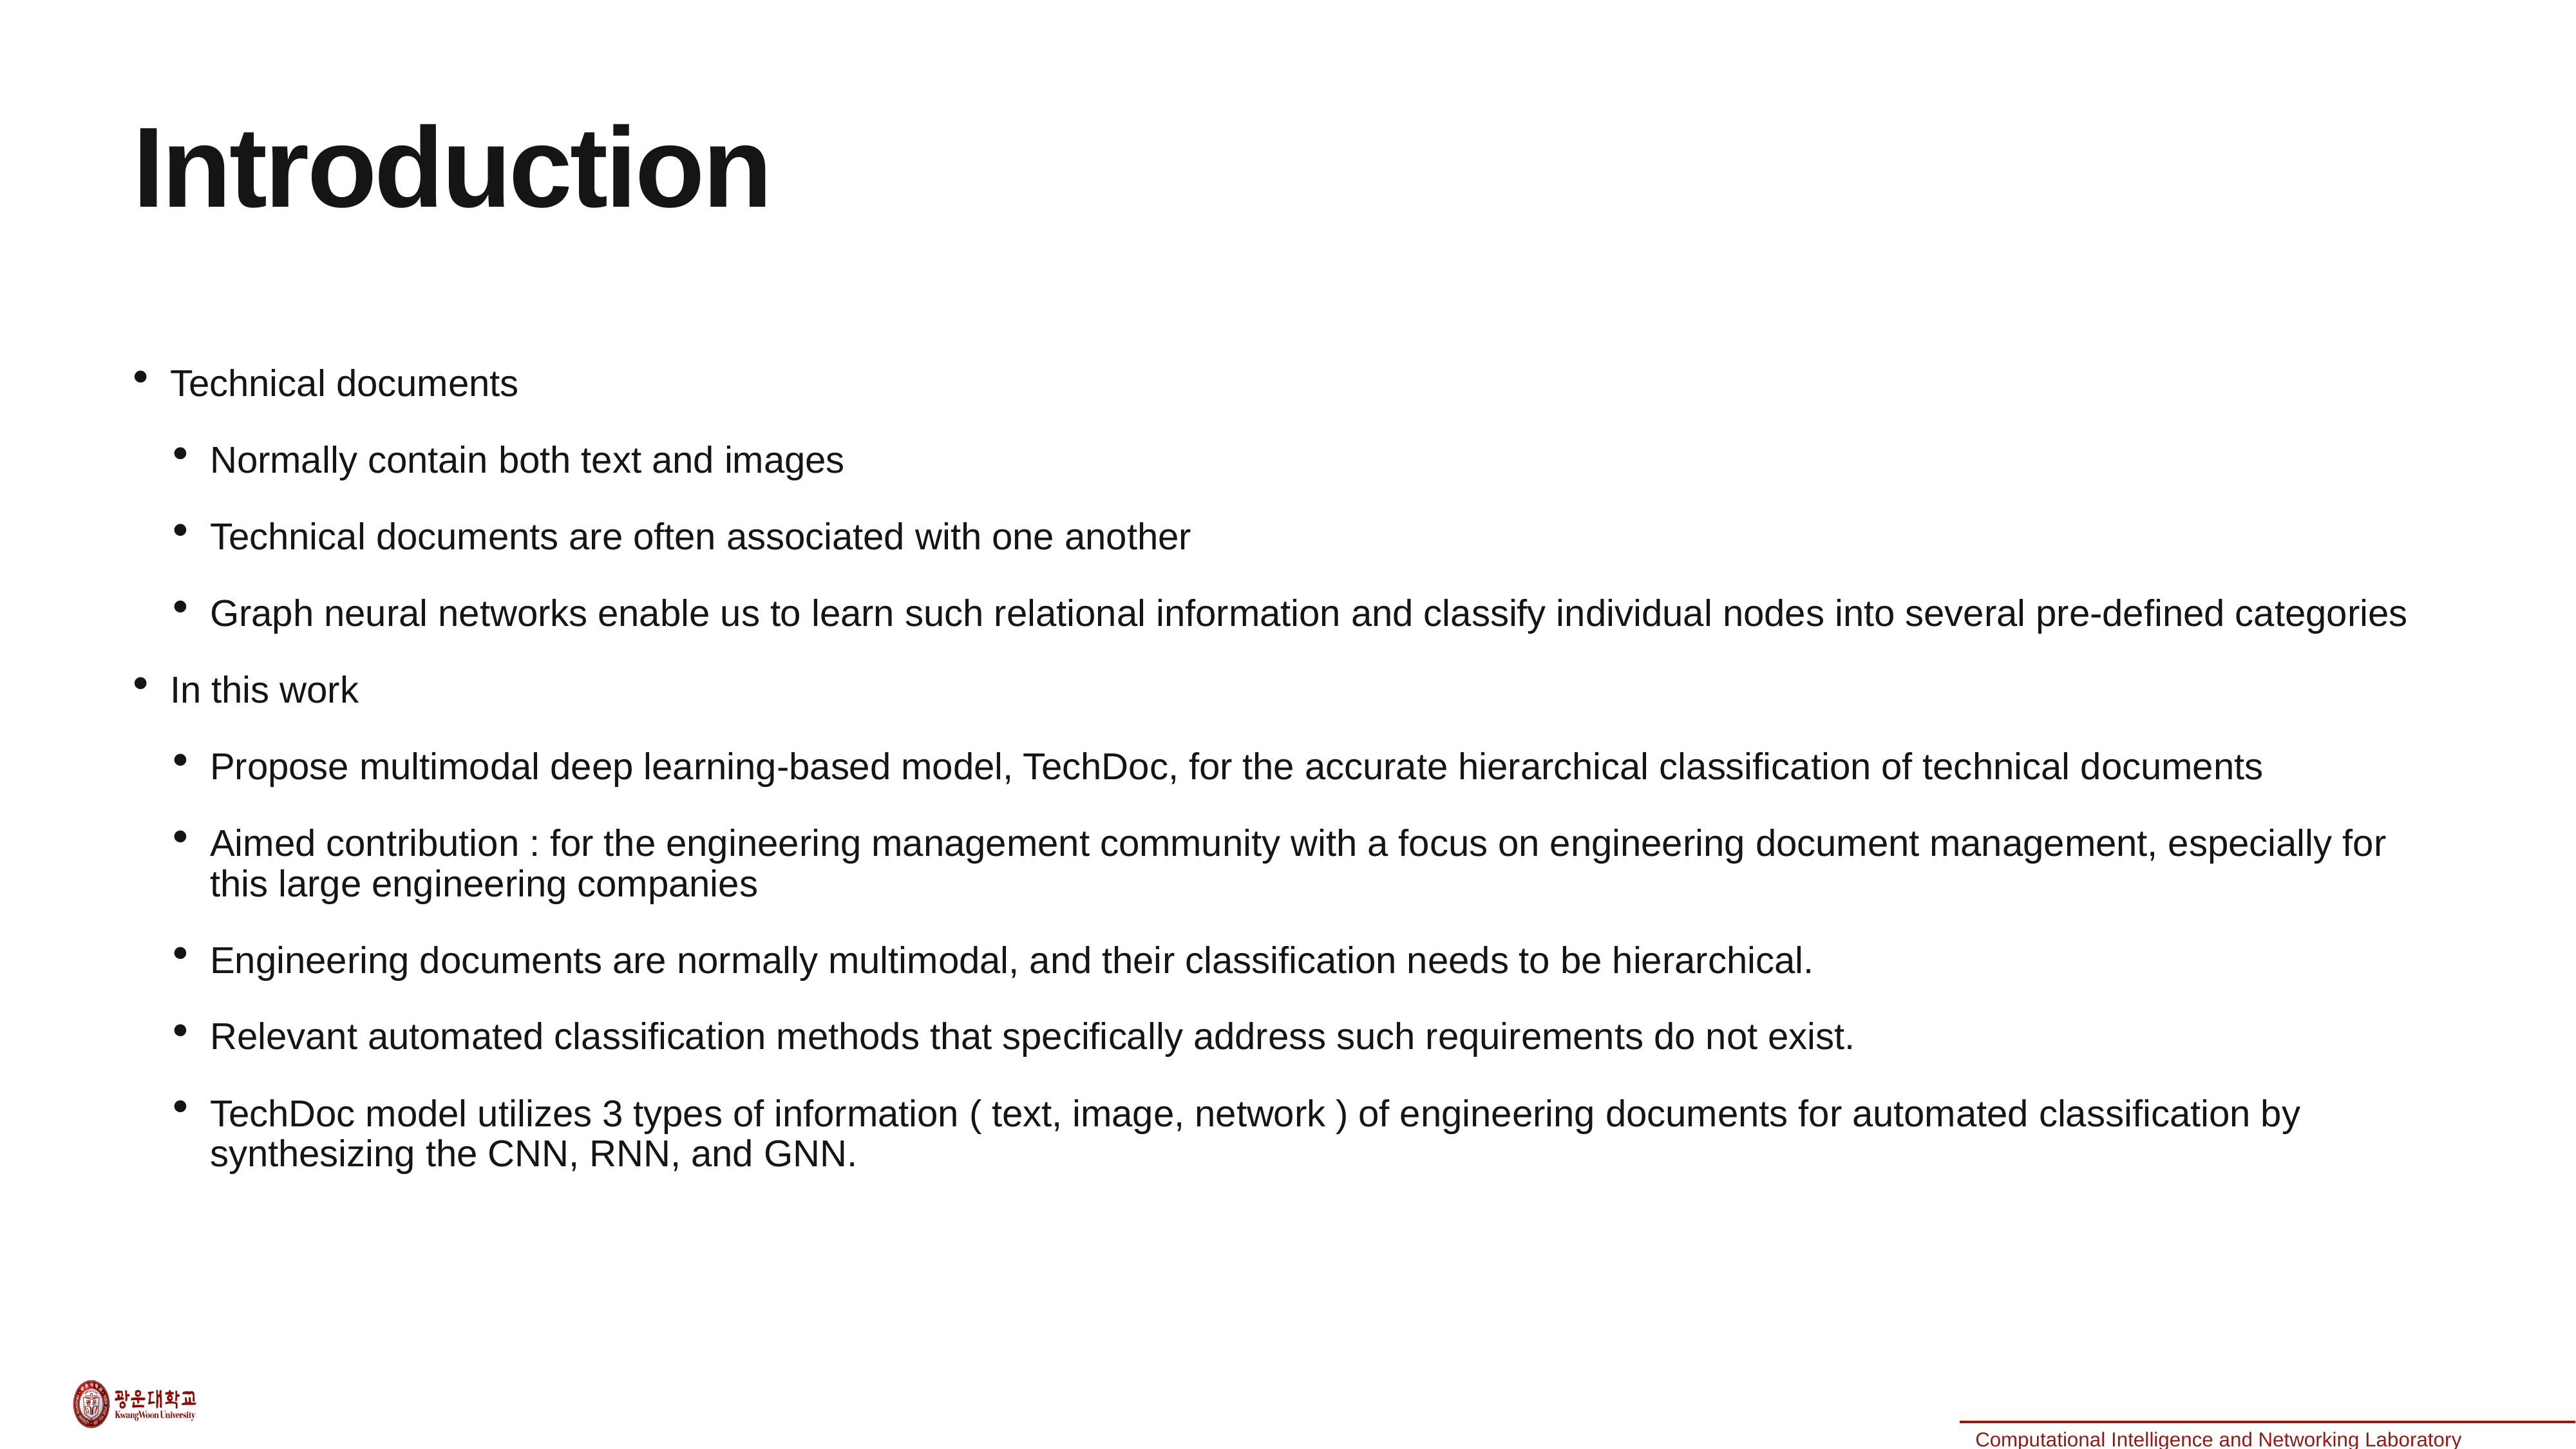

# Introduction

Technical documents
Normally contain both text and images
Technical documents are often associated with one another
Graph neural networks enable us to learn such relational information and classify individual nodes into several pre-defined categories
In this work
Propose multimodal deep learning-based model, TechDoc, for the accurate hierarchical classification of technical documents
Aimed contribution : for the engineering management community with a focus on engineering document management, especially for this large engineering companies
Engineering documents are normally multimodal, and their classification needs to be hierarchical.
Relevant automated classification methods that specifically address such requirements do not exist.
TechDoc model utilizes 3 types of information ( text, image, network ) of engineering documents for automated classification by synthesizing the CNN, RNN, and GNN.